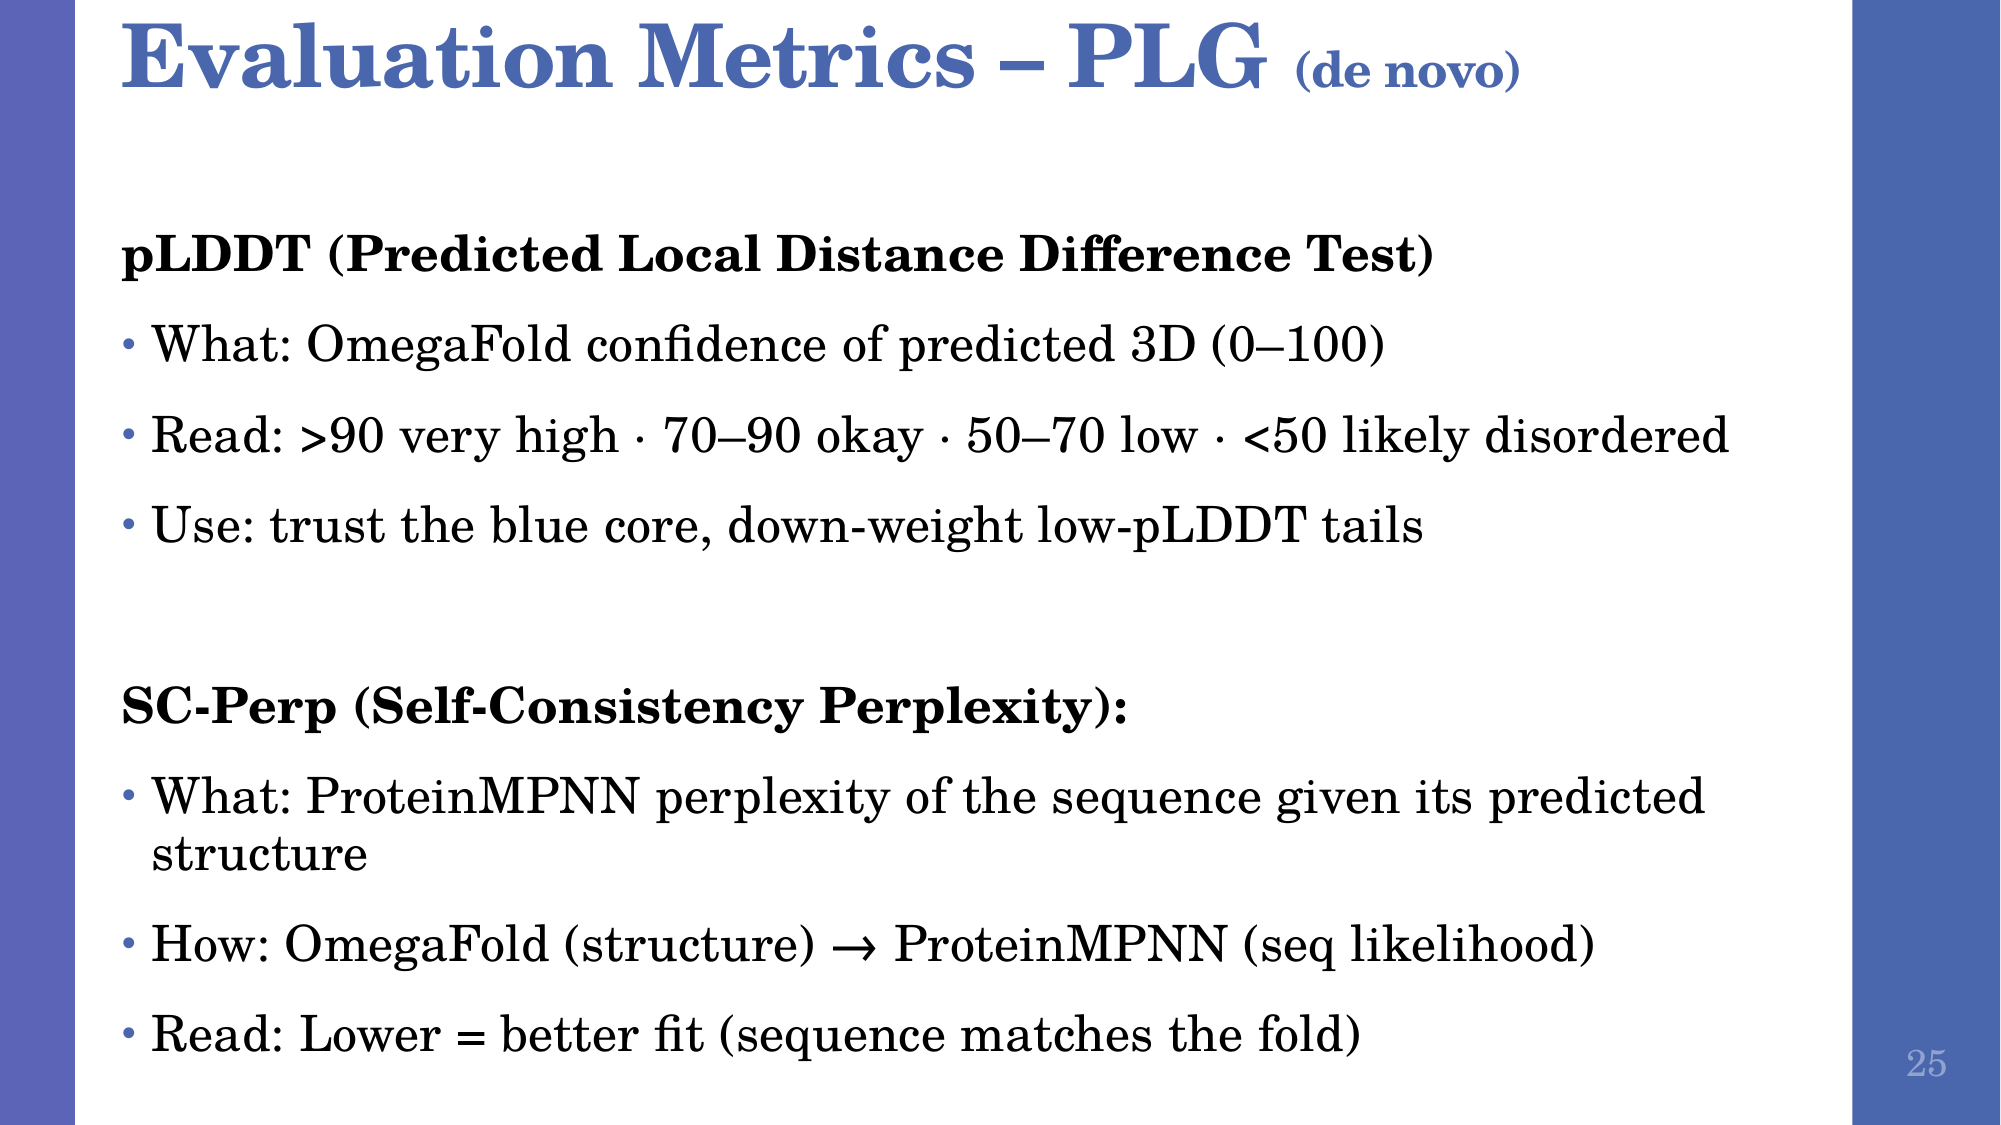

Evaluation Metrics – PLG (de novo)
pLDDT (Predicted Local Distance Difference Test)
What: OmegaFold confidence of predicted 3D (0–100)
Read: >90 very high · 70–90 okay · 50–70 low · <50 likely disordered
Use: trust the blue core, down-weight low-pLDDT tails

SC-Perp (Self-Consistency Perplexity):
What: ProteinMPNN perplexity of the sequence given its predicted structure
How: OmegaFold (structure) → ProteinMPNN (seq likelihood)
Read: Lower = better fit (sequence matches the fold)
25